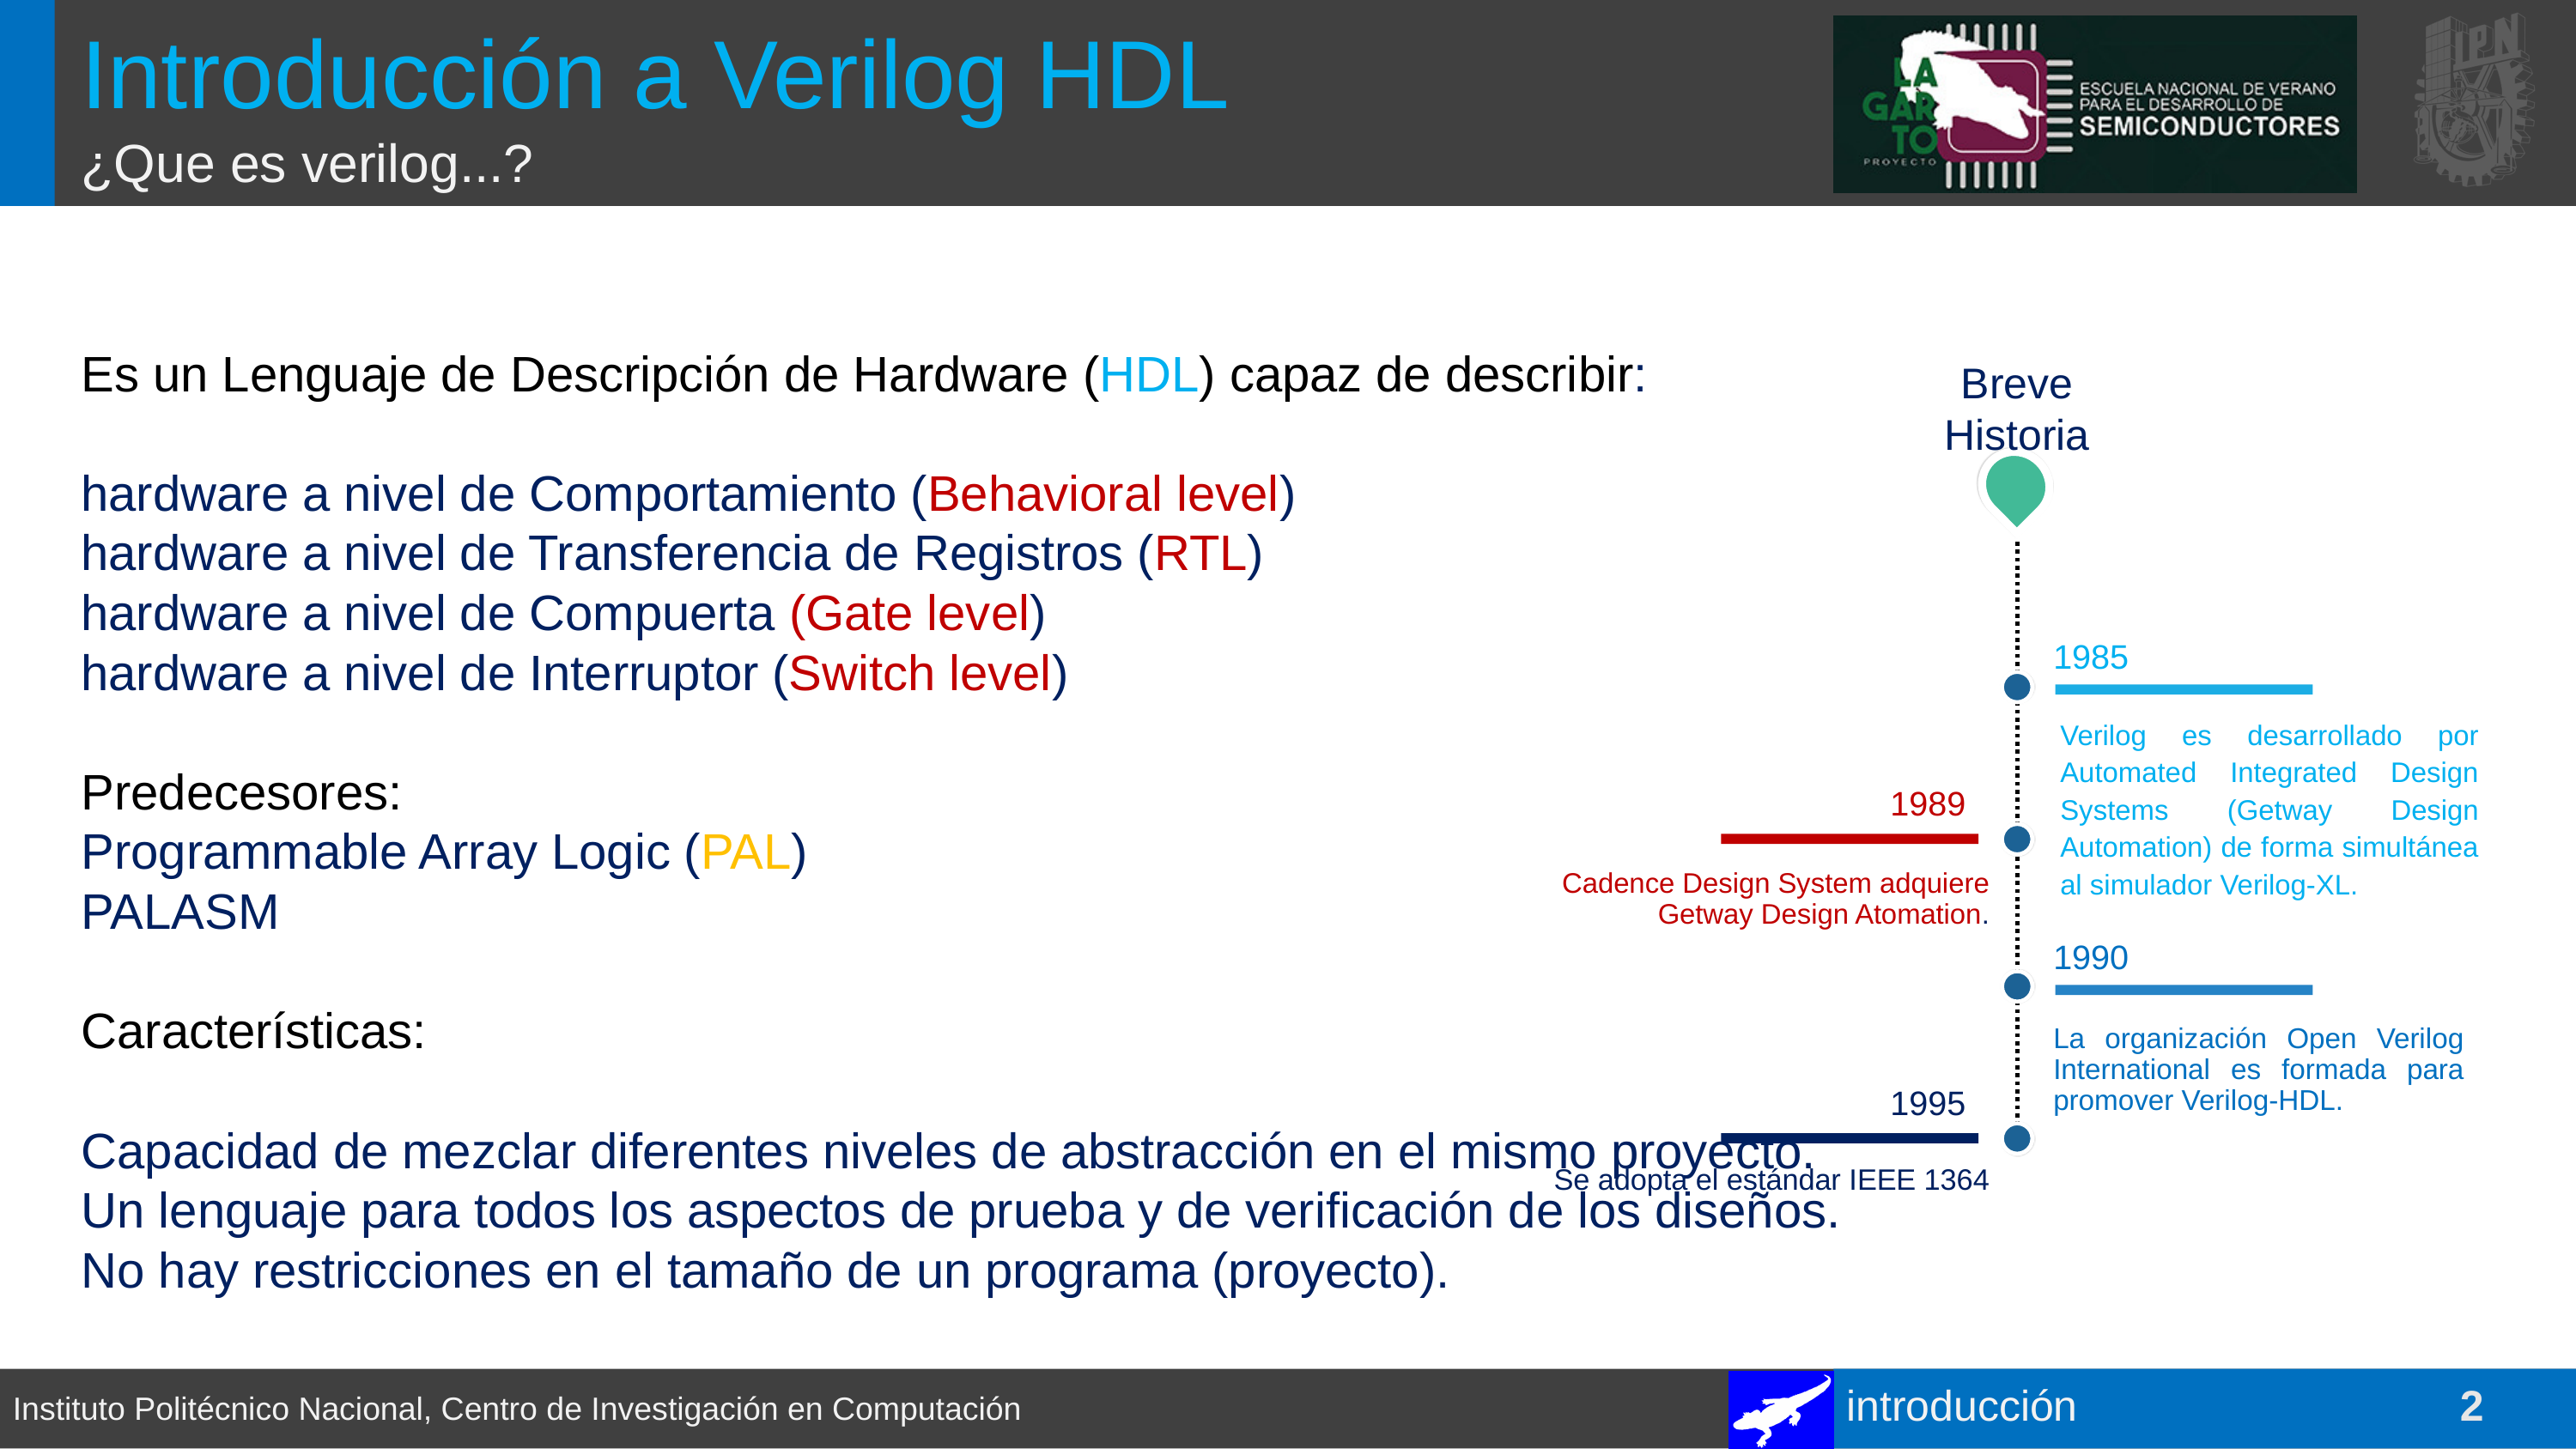

# Introducción a Verilog HDL
¿Que es verilog...?
Es un Lenguaje de Descripción de Hardware (HDL) capaz de describir:

hardware a nivel de Comportamiento (Behavioral level)
hardware a nivel de Transferencia de Registros (RTL)
hardware a nivel de Compuerta (Gate level)
hardware a nivel de Interruptor (Switch level)

Predecesores:
Programmable Array Logic (PAL)
PALASM

Características:

Capacidad de mezclar diferentes niveles de abstracción en el mismo proyecto.
Un lenguaje para todos los aspectos de prueba y de verificación de los diseños.
No hay restricciones en el tamaño de un programa (proyecto).

Breve Historia

1985

Verilog es desarrollado por Automated Integrated Design Systems (Getway Design Automation) de forma simultánea al simulador Verilog-XL.

1989

Cadence Design System adquiere Getway Design Atomation.

1990

La organización Open Verilog International es formada para promover Verilog-HDL.

1995

Se adopta el estándar IEEE 1364
introducción
2